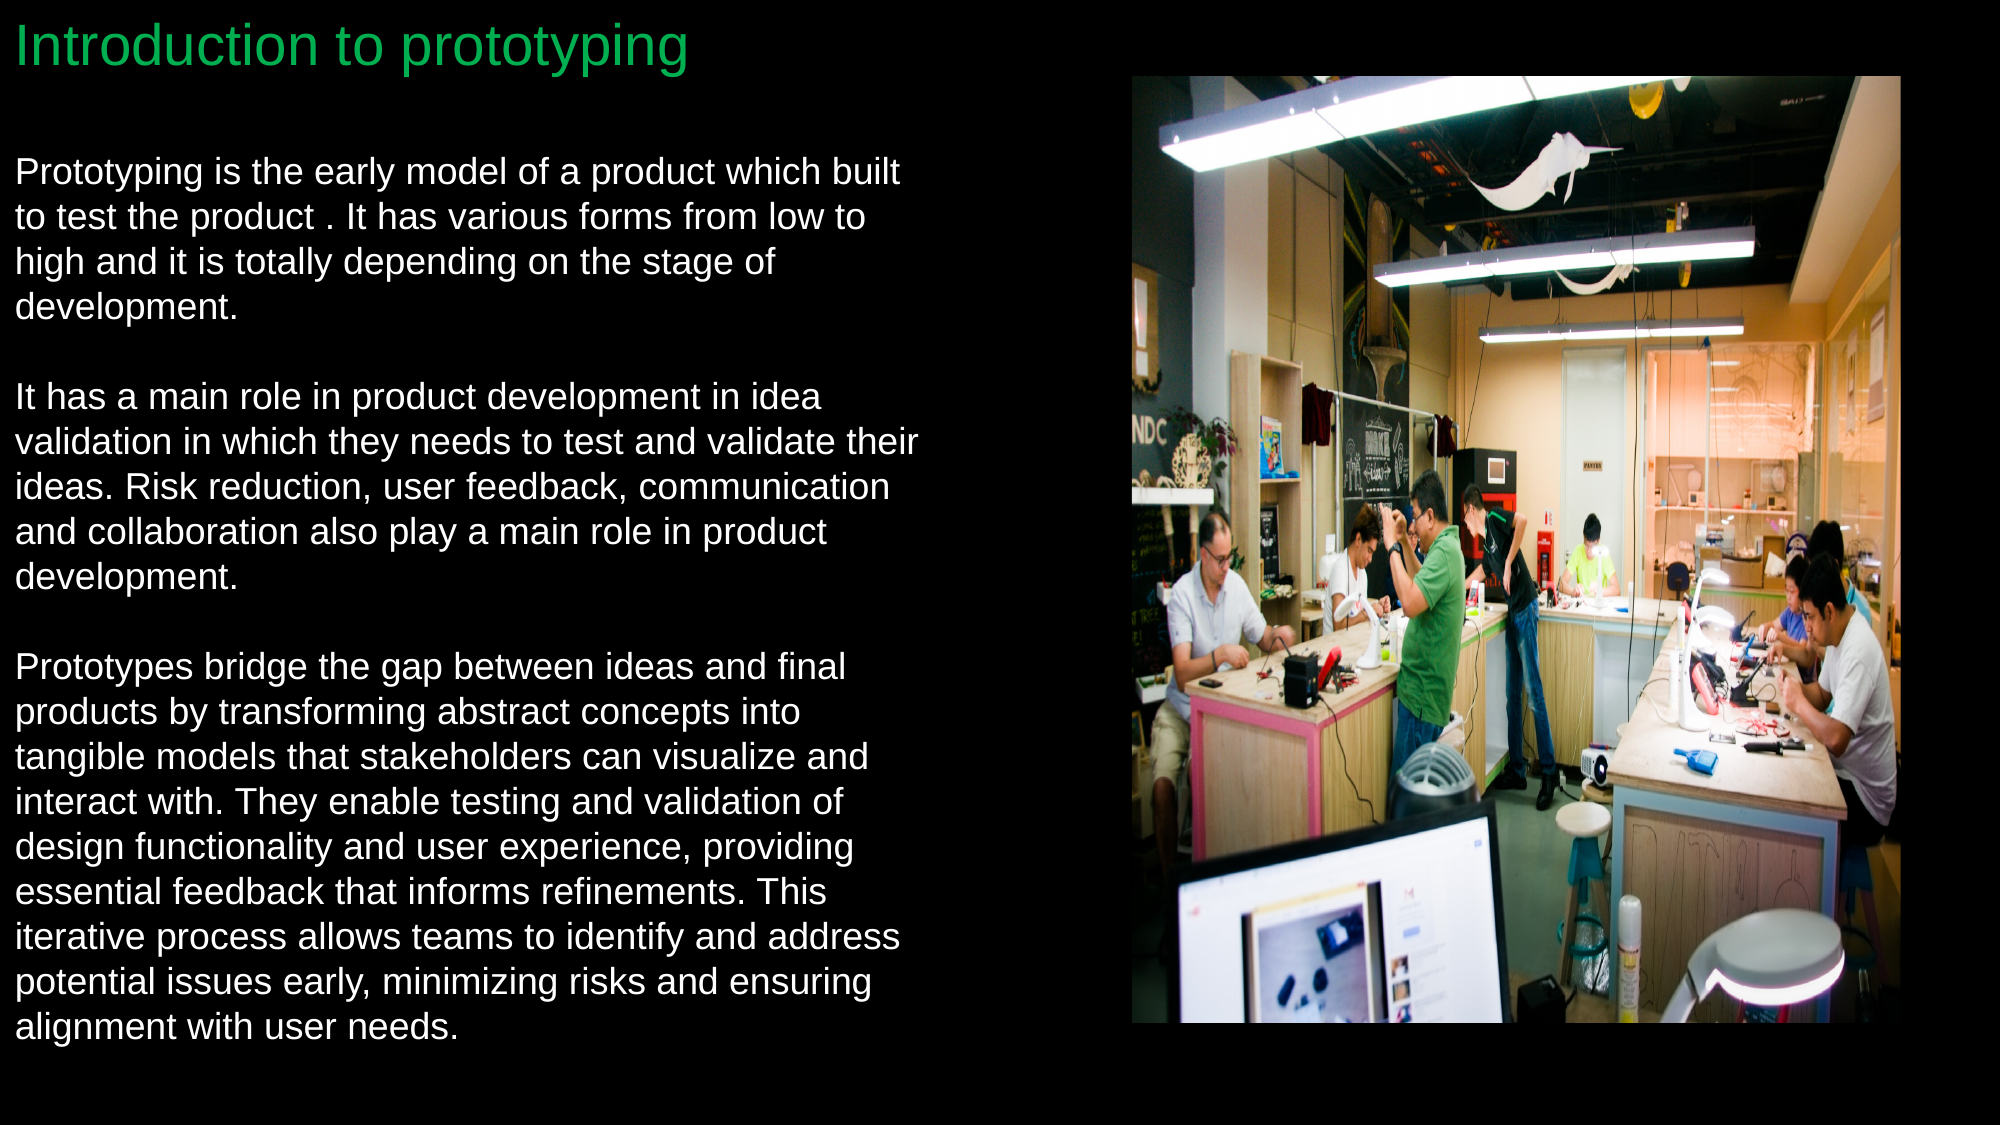

Introduction to prototyping

Prototyping is the early model of a product which built to test the product . It has various forms from low to high and it is totally depending on the stage of development.

It has a main role in product development in idea validation in which they needs to test and validate their ideas. Risk reduction, user feedback, communication and collaboration also play a main role in product development.

Prototypes bridge the gap between ideas and final products by transforming abstract concepts into tangible models that stakeholders can visualize and interact with. They enable testing and validation of design functionality and user experience, providing essential feedback that informs refinements. This iterative process allows teams to identify and address potential issues early, minimizing risks and ensuring alignment with user needs.